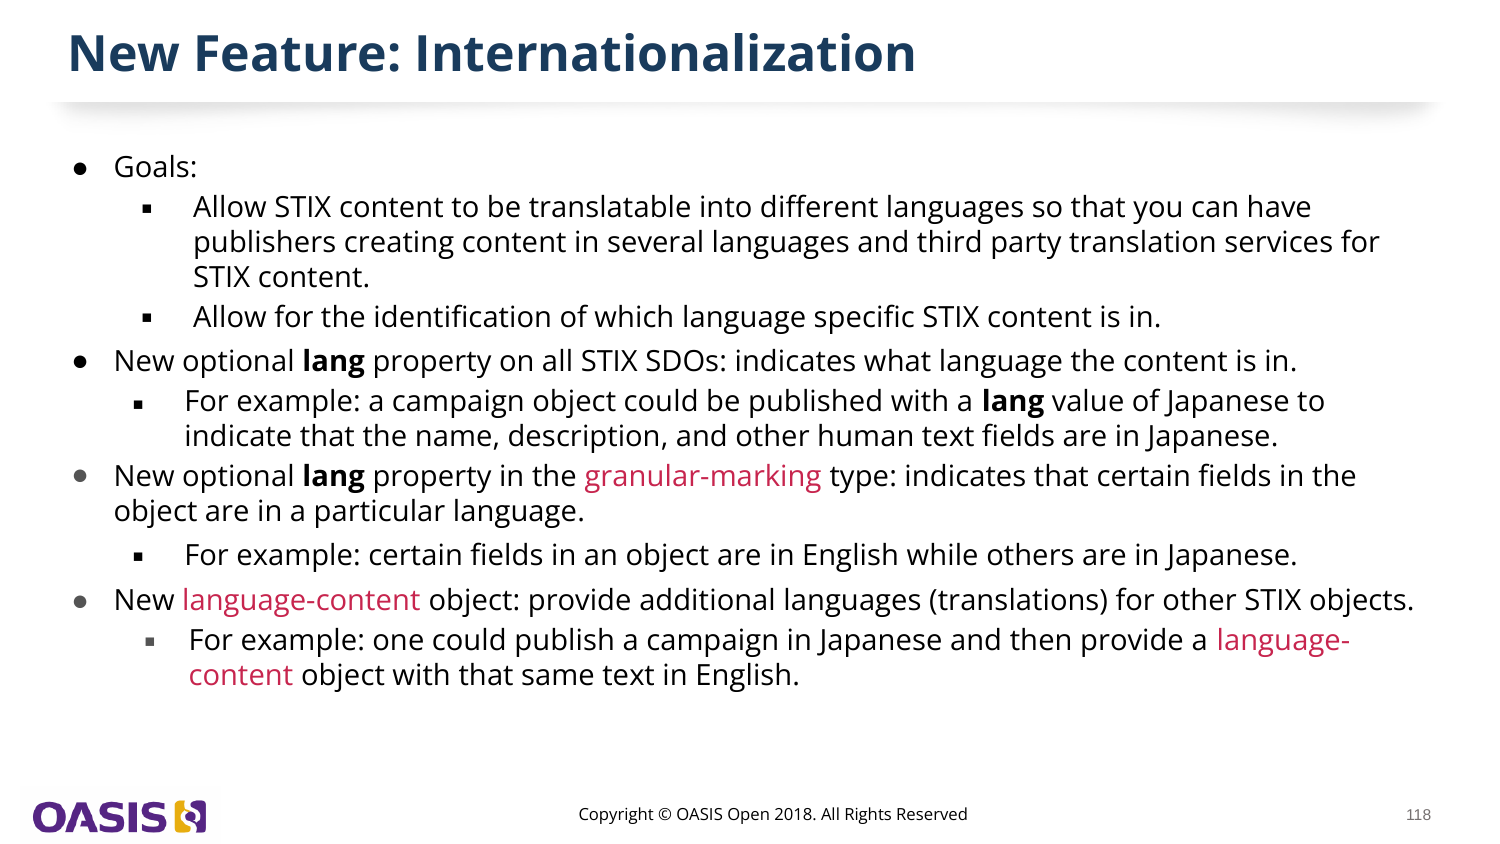

# New Feature: Internationalization
Goals:
Allow STIX content to be translatable into different languages so that you can have publishers creating content in several languages and third party translation services for STIX content.
Allow for the identification of which language specific STIX content is in.
New optional lang property on all STIX SDOs: indicates what language the content is in.
For example: a campaign object could be published with a lang value of Japanese to indicate that the name, description, and other human text fields are in Japanese.
New optional lang property in the granular-marking type: indicates that certain fields in the object are in a particular language.
For example: certain fields in an object are in English while others are in Japanese.
New language-content object: provide additional languages (translations) for other STIX objects.
For example: one could publish a campaign in Japanese and then provide a language-content object with that same text in English.